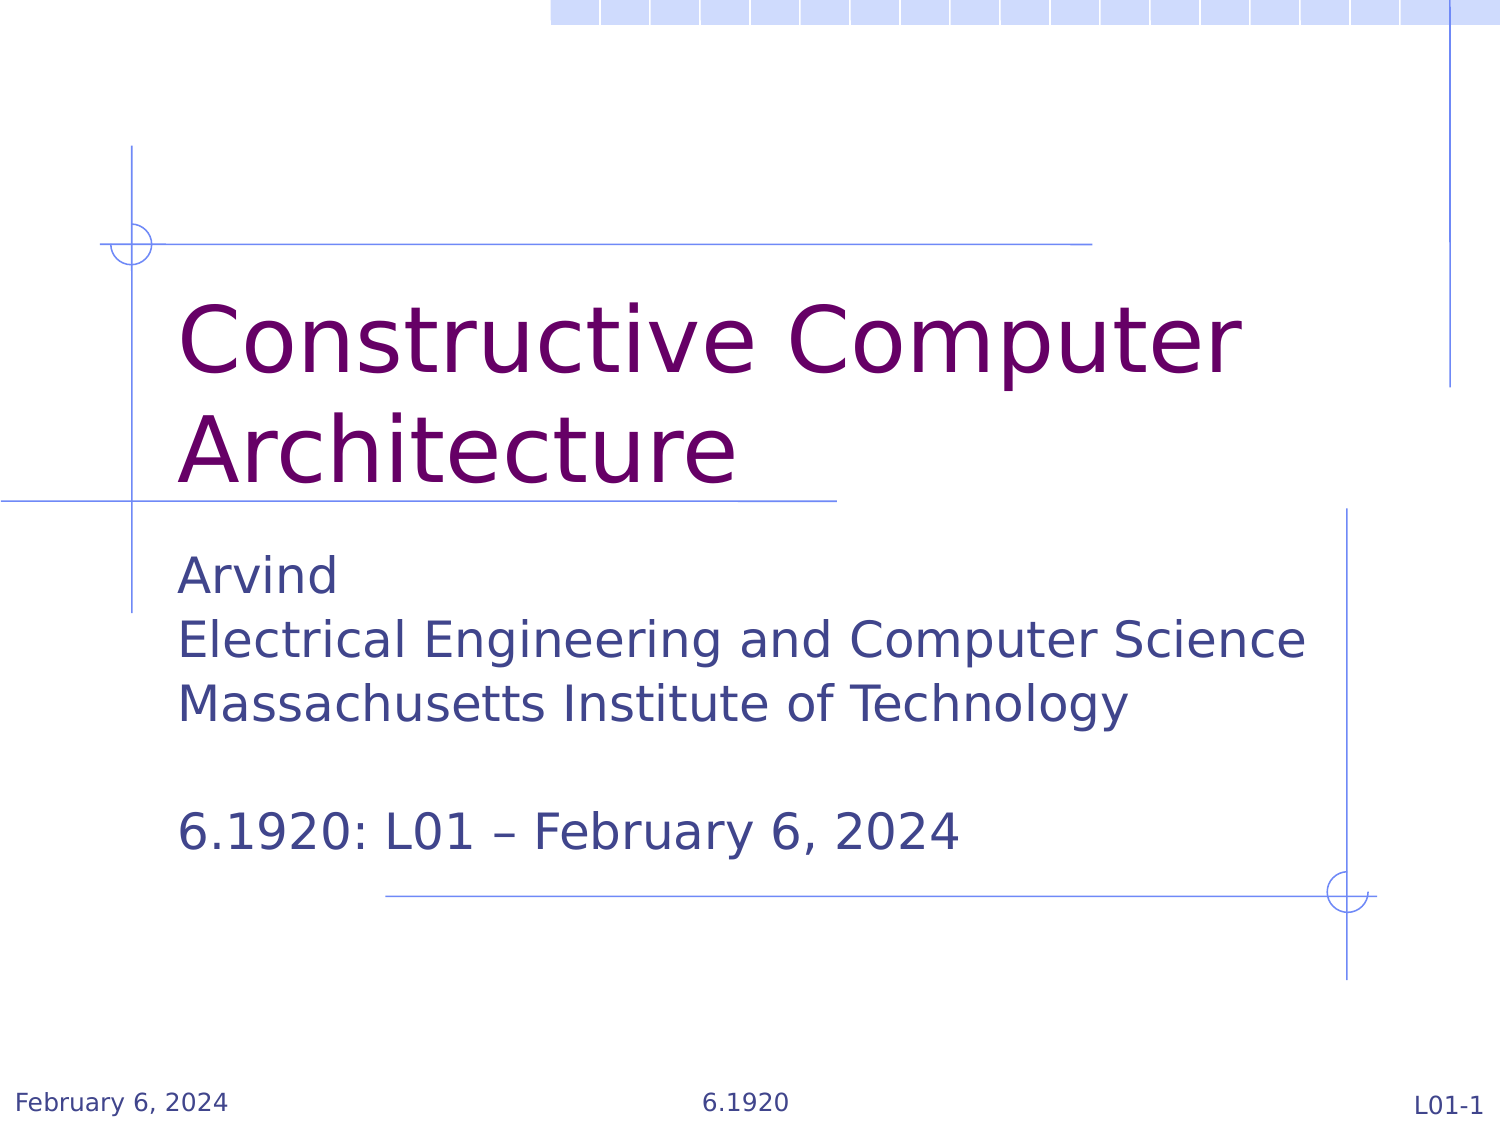

# Constructive Computer Architecture
Arvind
Electrical Engineering and Computer Science
Massachusetts Institute of Technology

6.1920: L01 – February 6, 2024
February 6, 2024
6.1920
L01-1